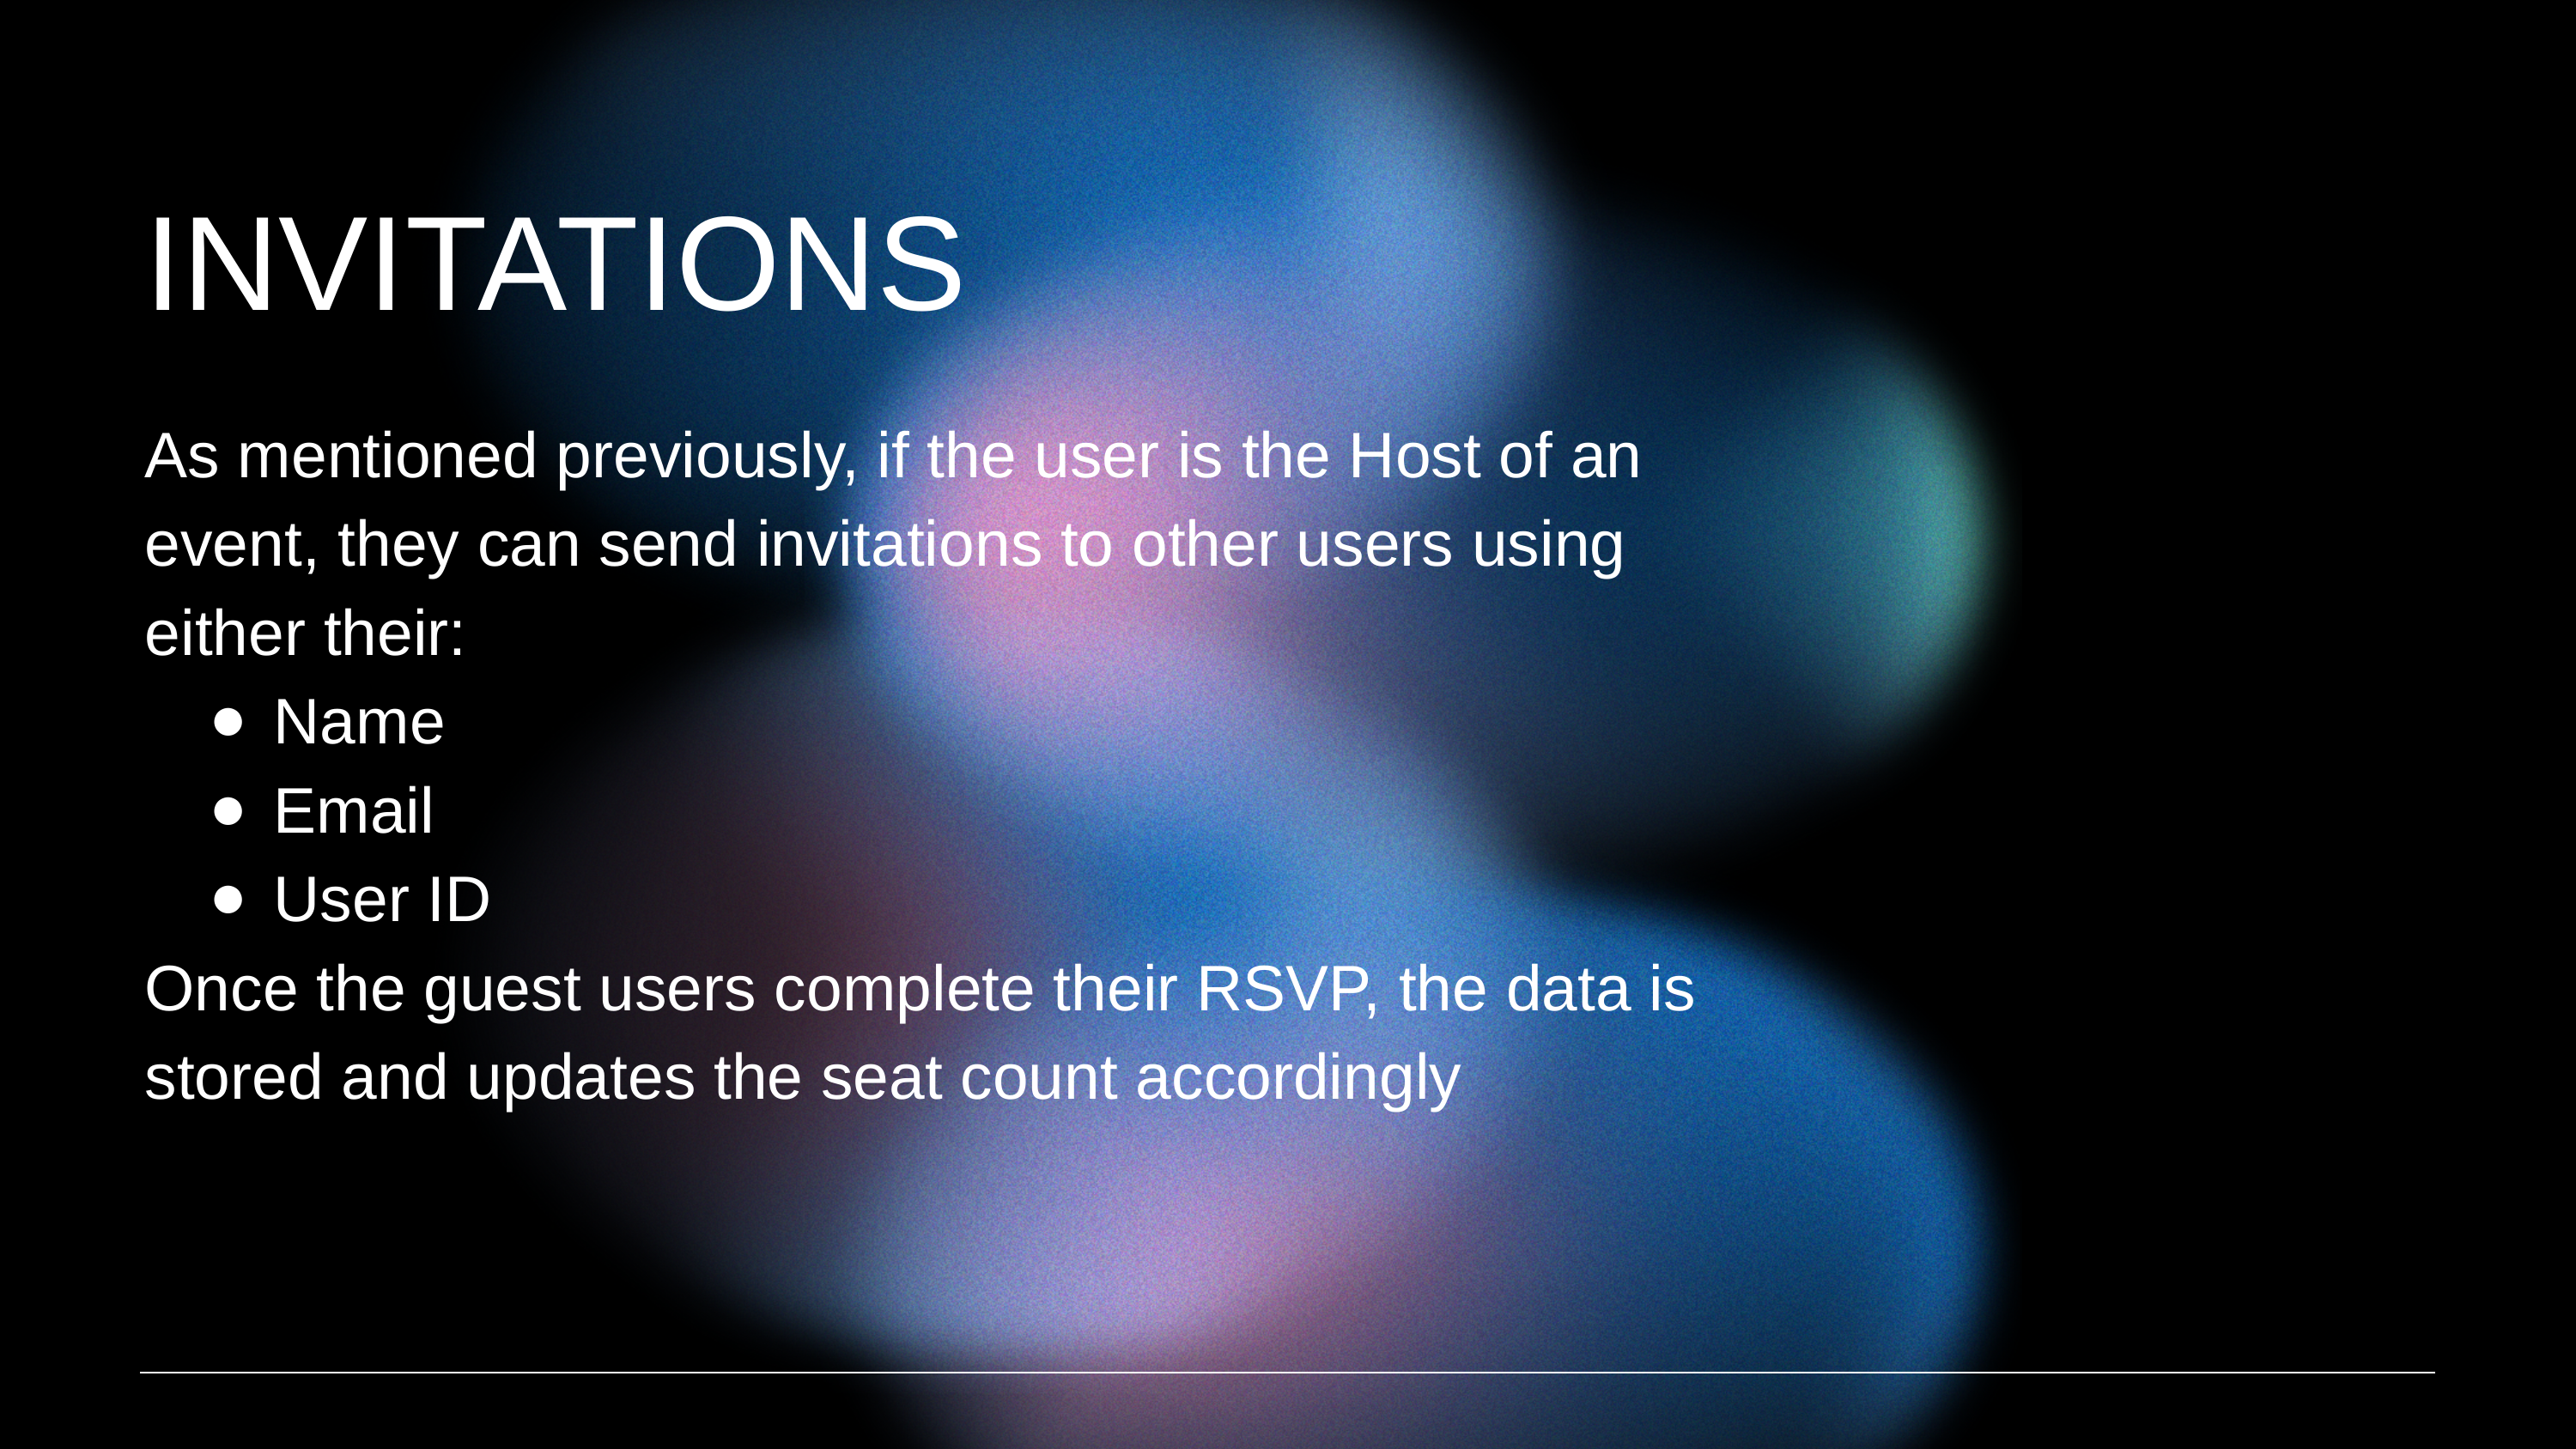

INVITATIONS
As mentioned previously, if the user is the Host of an event, they can send invitations to other users using either their:
Name
Email
User ID
Once the guest users complete their RSVP, the data is stored and updates the seat count accordingly